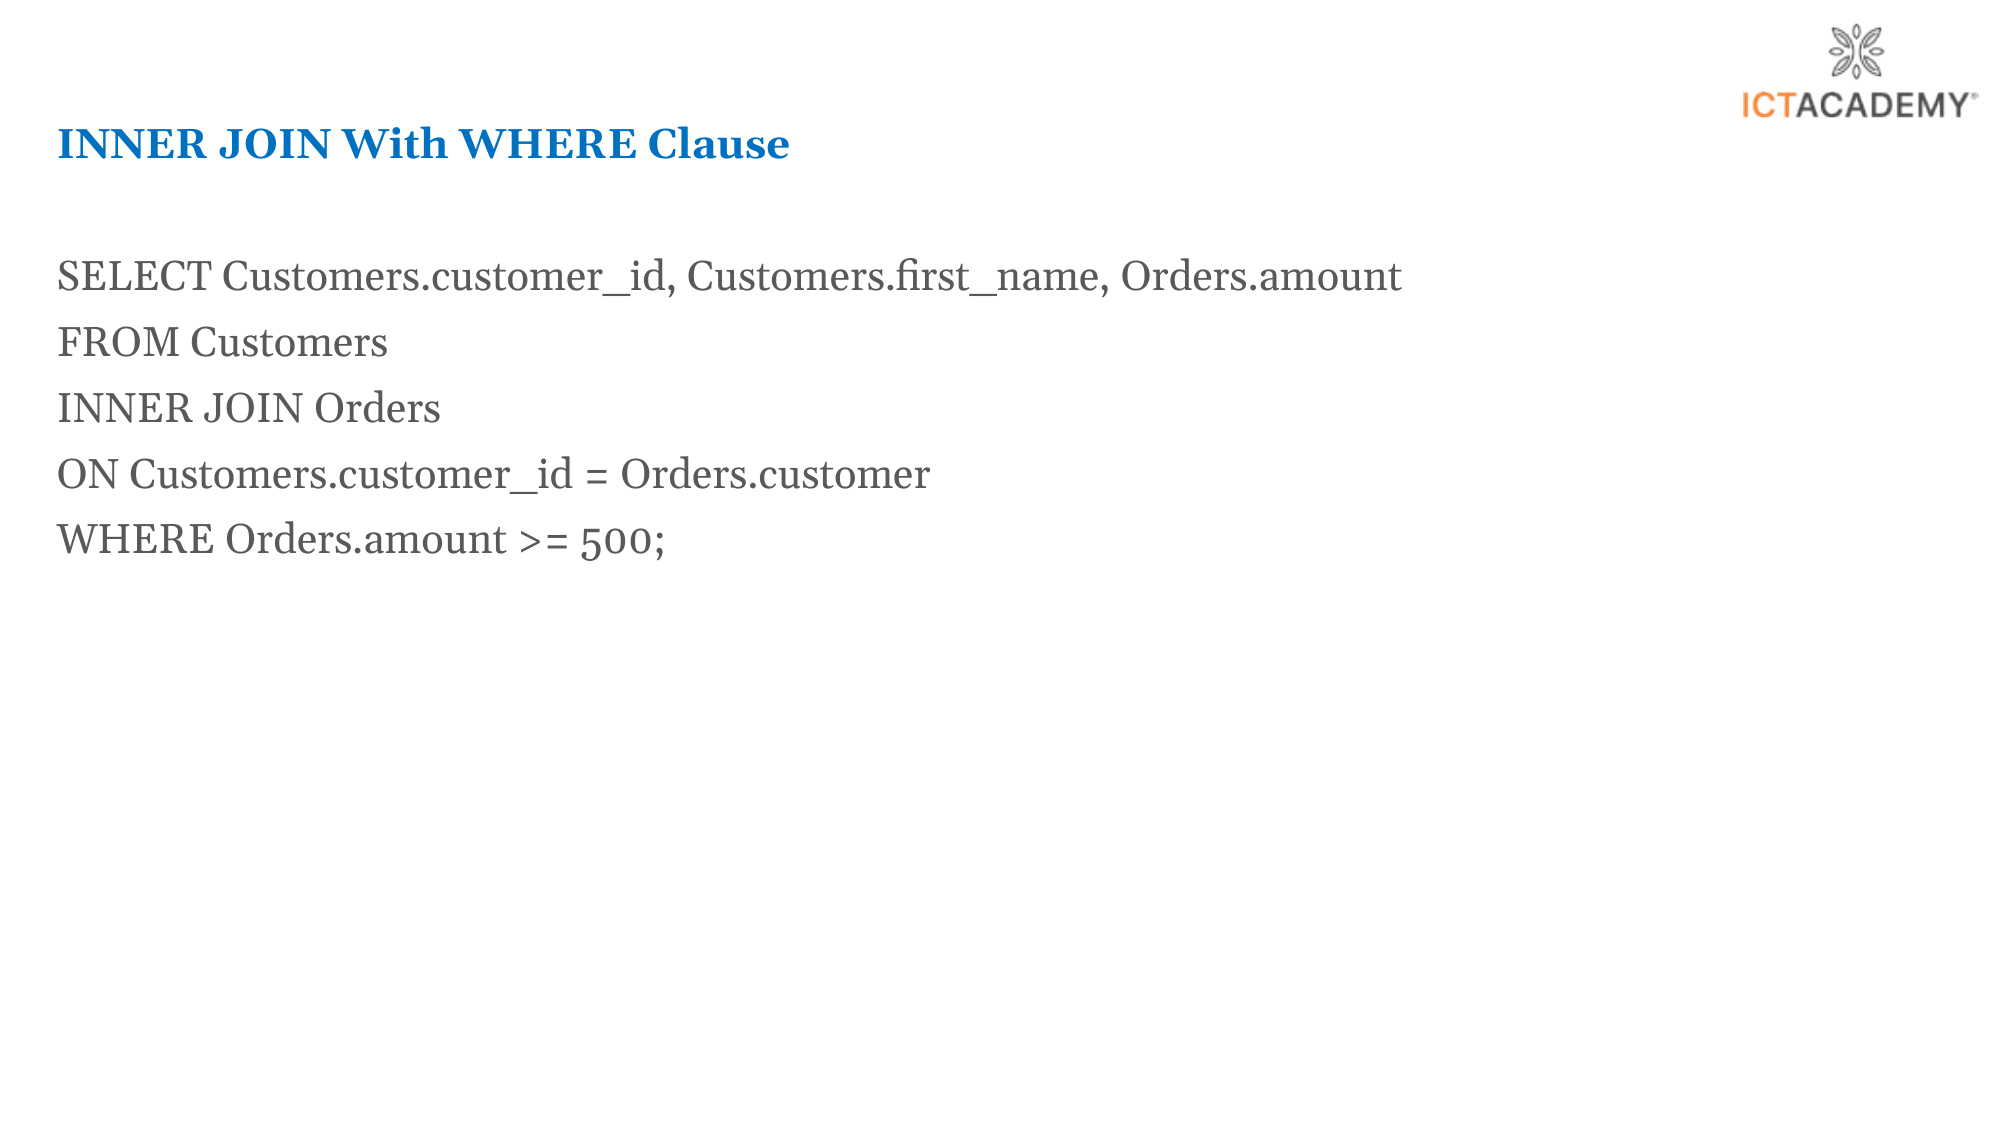

INNER JOIN With WHERE Clause

SELECT Customers.customer_id, Customers.first_name, Orders.amount
FROM Customers
INNER JOIN Orders
ON Customers.customer_id = Orders.customer
WHERE Orders.amount >= 500;